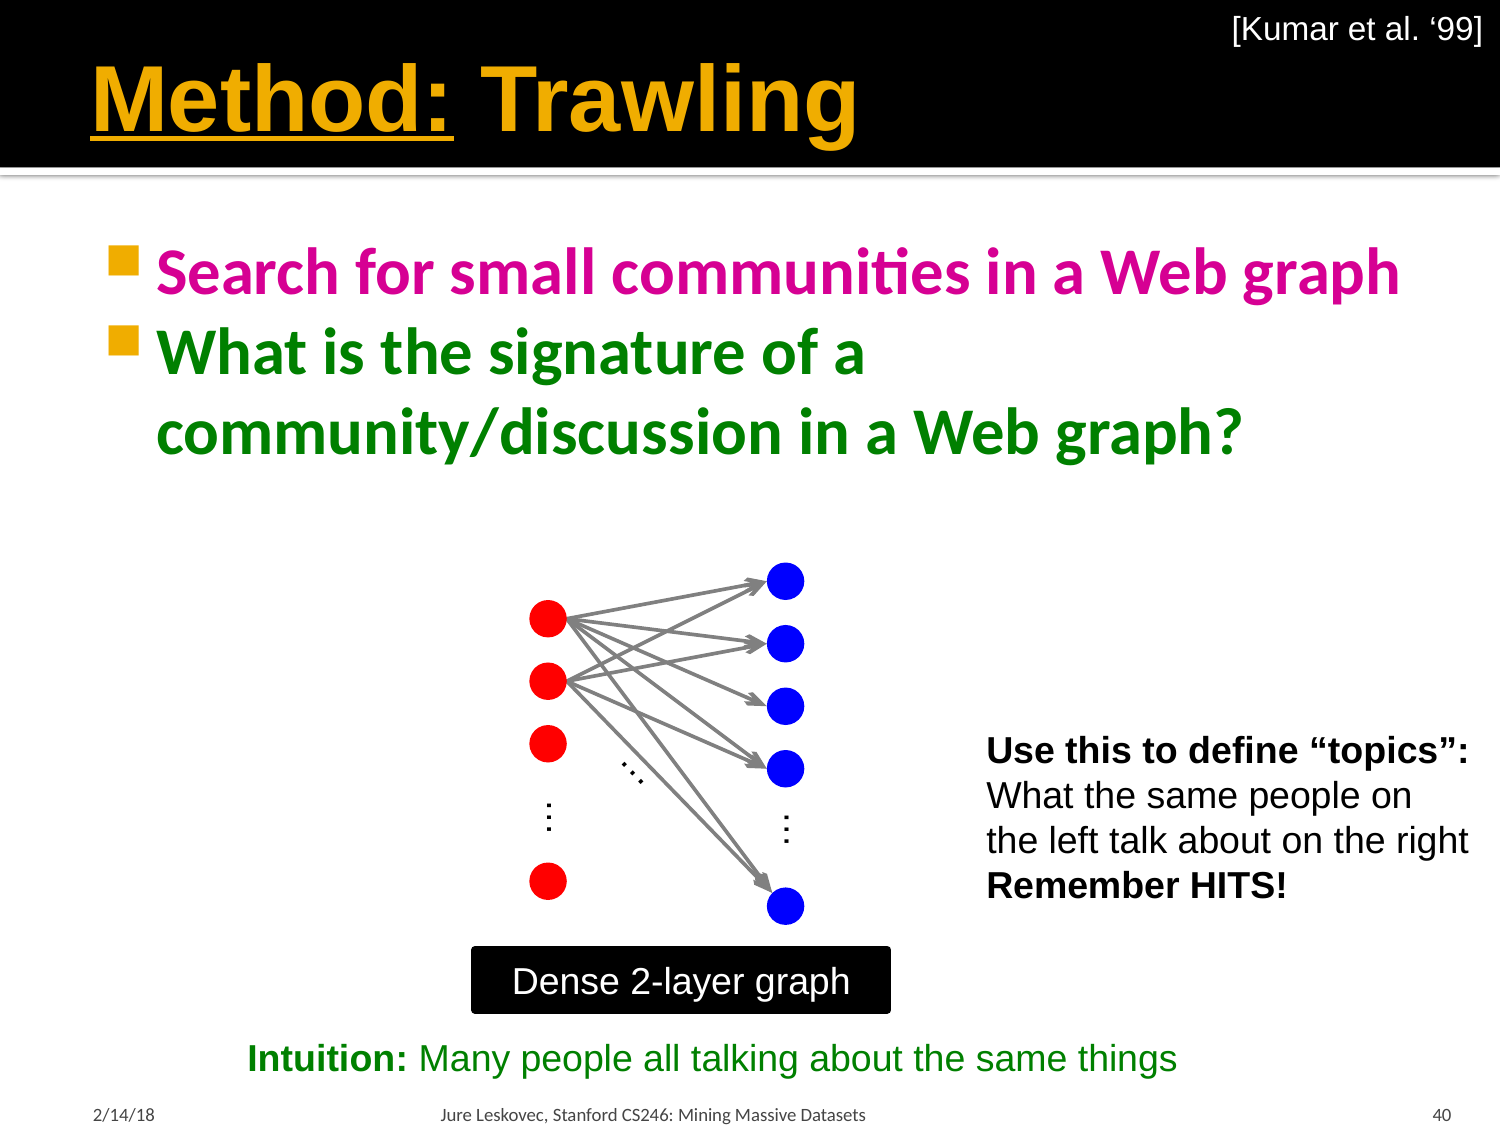

[Kumar et al. ‘99]
# Method: Trawling
Search for small communities in a Web graph
What is the signature of a community/discussion in a Web graph?

Use this to define “topics”:
What the same people on
the left talk about on the right
Remember HITS!

…
…
…

Dense 2-layer graph
Intuition: Many people all talking about the same things
2/14/18
Jure Leskovec, Stanford CS246: Mining Massive Datasets
40